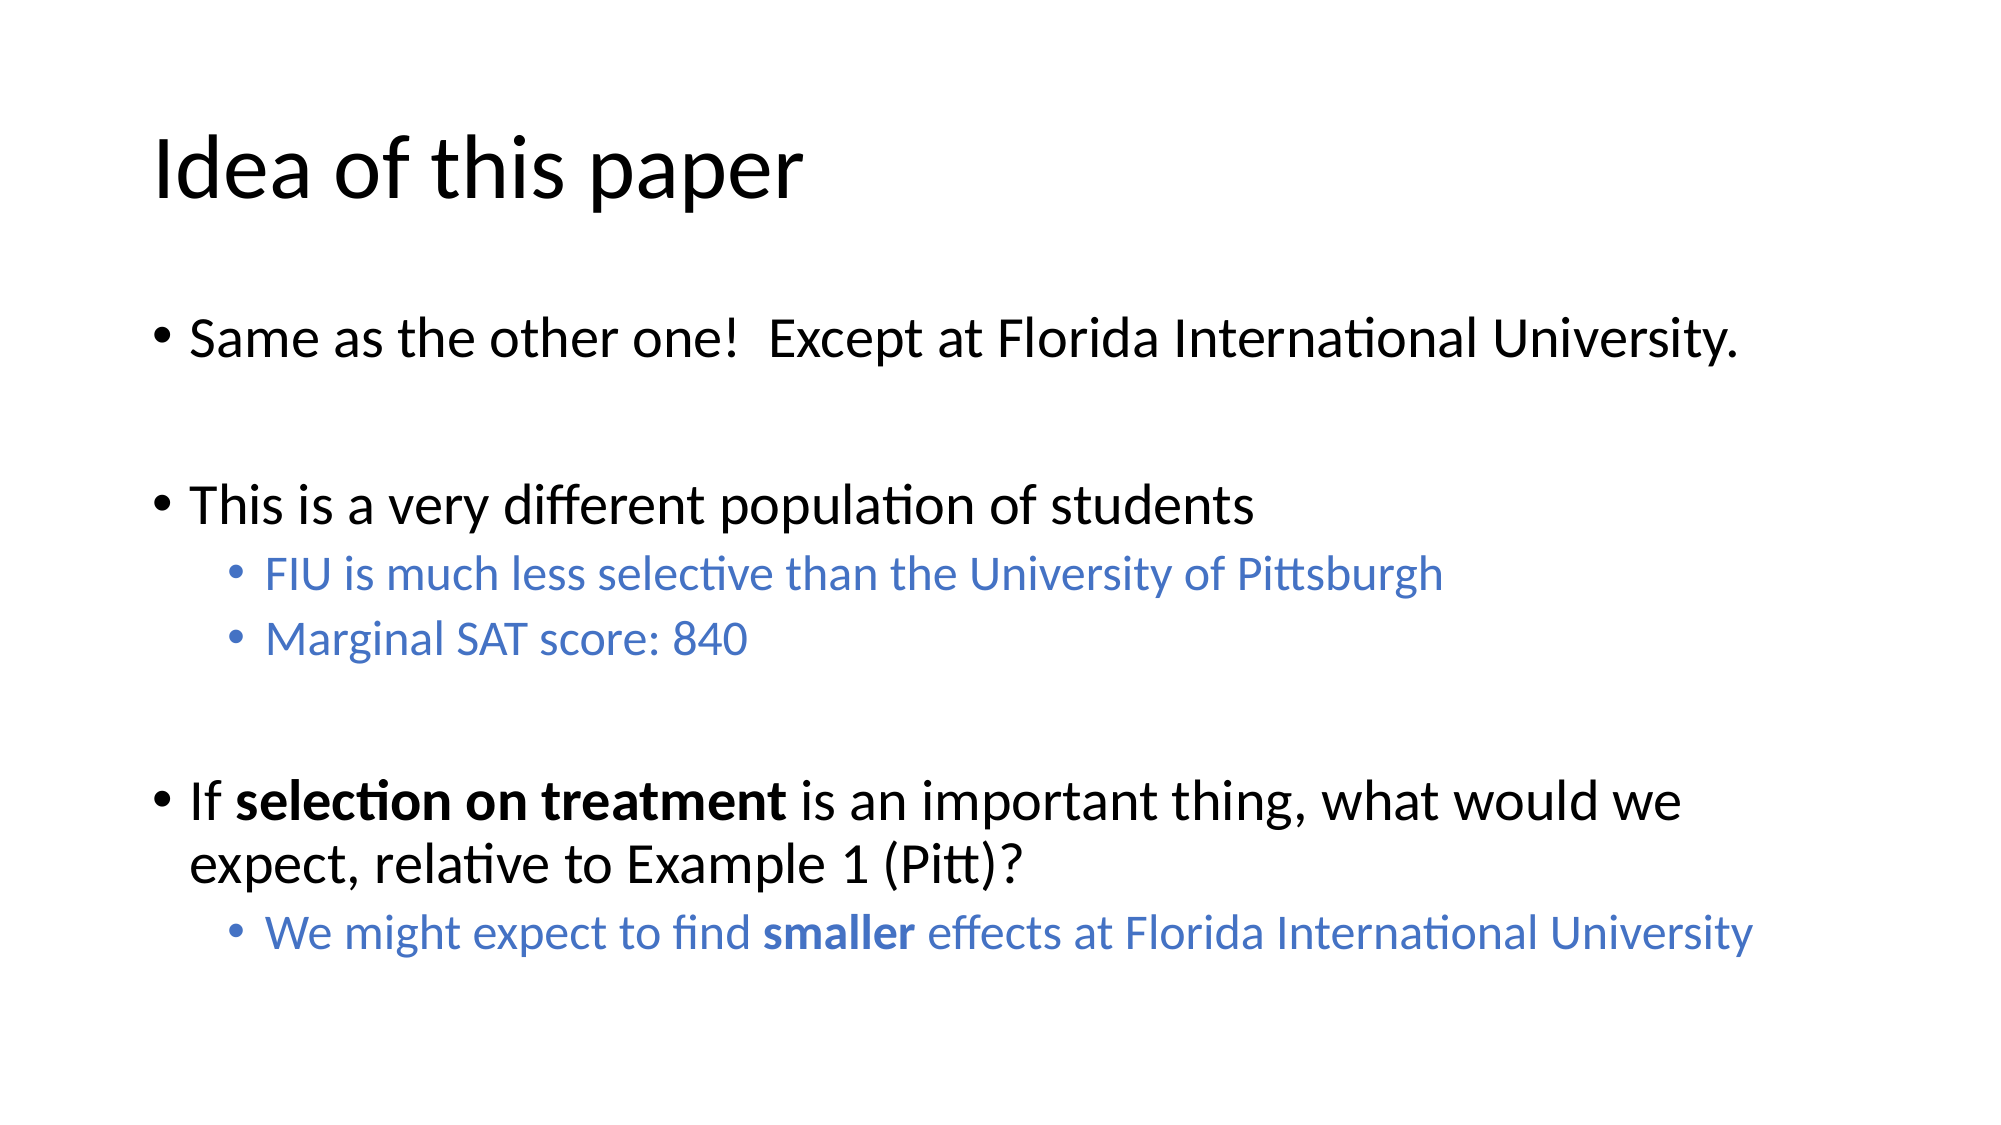

# Idea of this paper
Same as the other one!  Except at Florida International University.

This is a very different population of students
FIU is much less selective than the University of Pittsburgh
Marginal SAT score: 840

If selection on treatment is an important thing, what would we expect, relative to Example 1 (Pitt)?
We might expect to find smaller effects at Florida International University